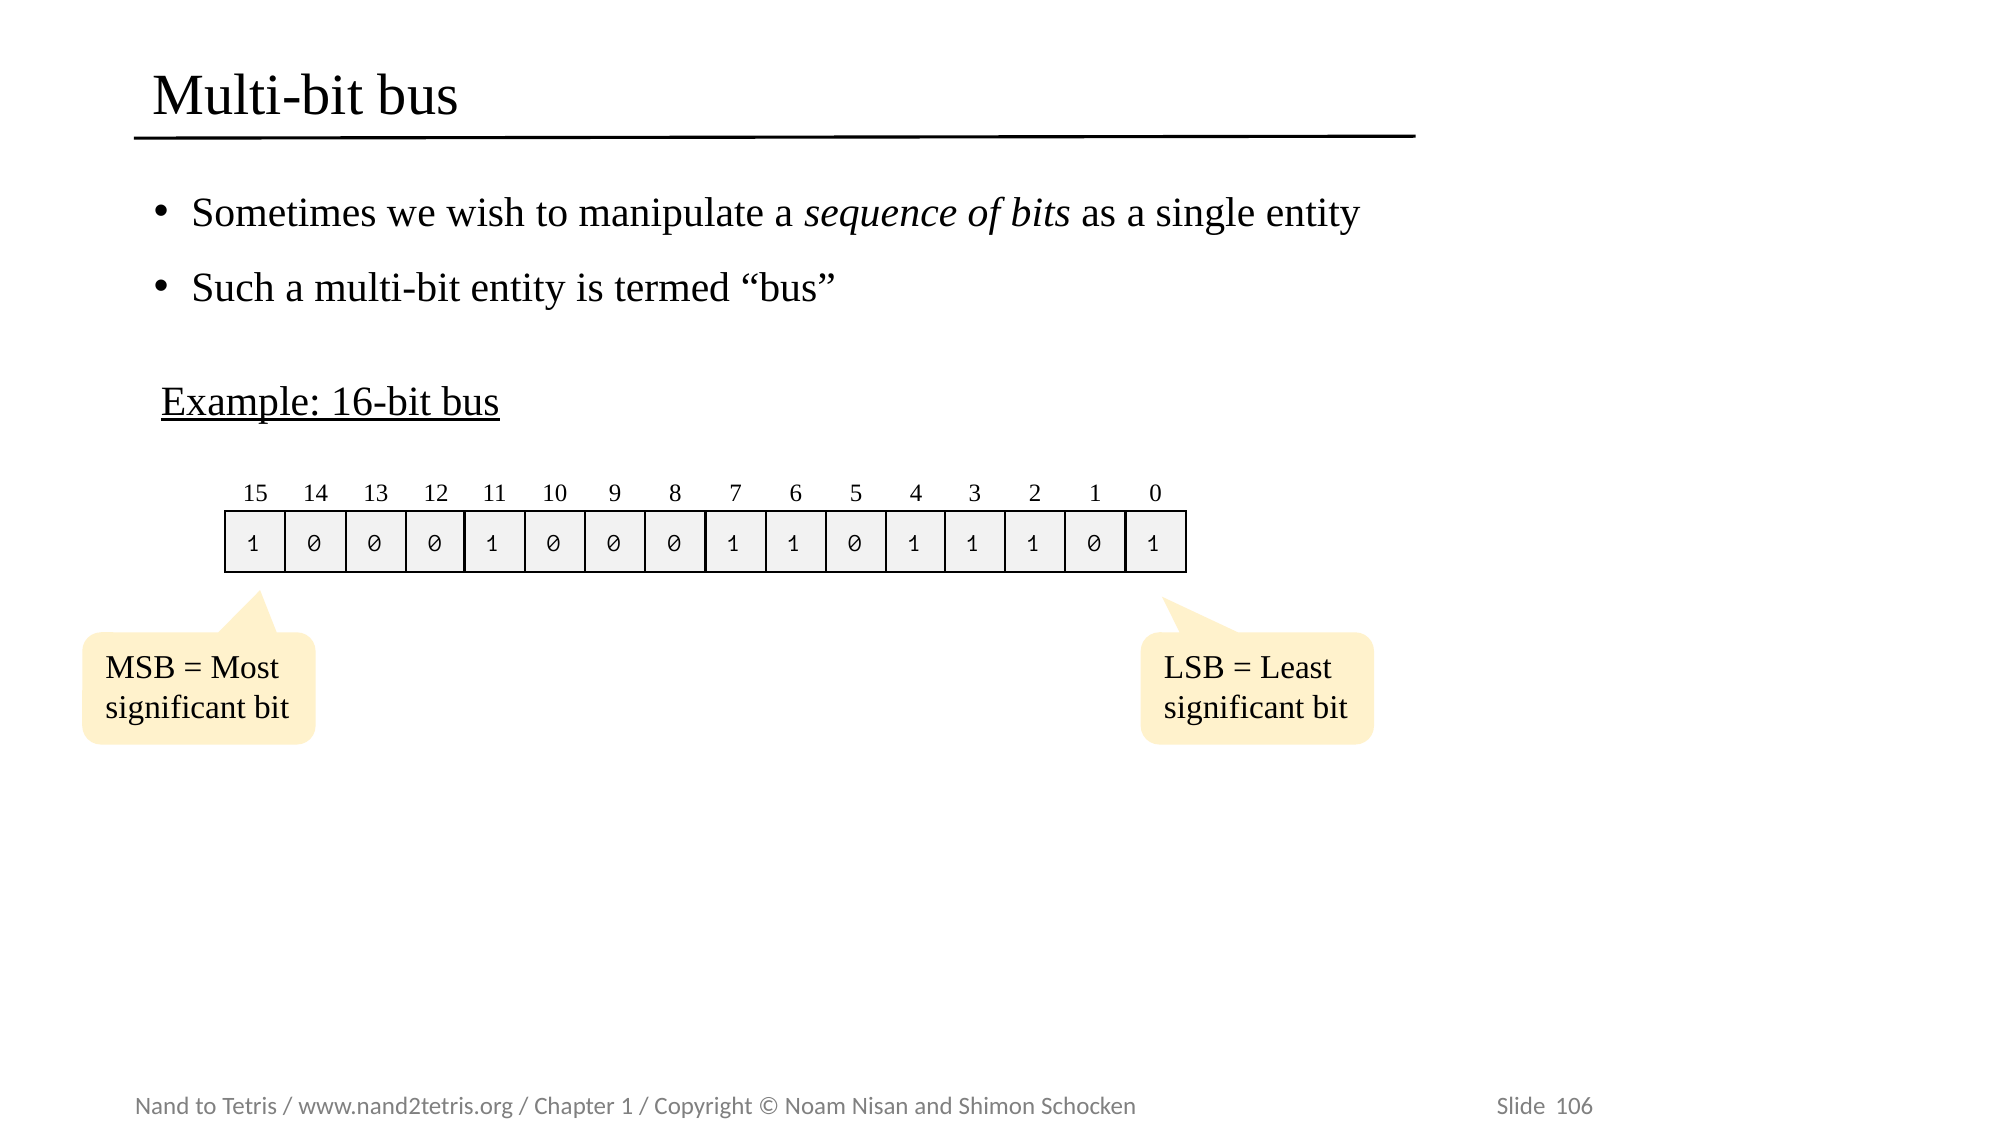

# Multi-bit bus
Sometimes we wish to manipulate a sequence of bits as a single entity
Such a multi-bit entity is termed “bus”

Example: 16-bit bus
15
14
13
12
11
10
9
8
7
6
5
4
3
2
1

0
1
0
0
0
1
0
0
0
1
1
0
1
1
1
0
1
MSB = Most significant bit
LSB = Least significant bit